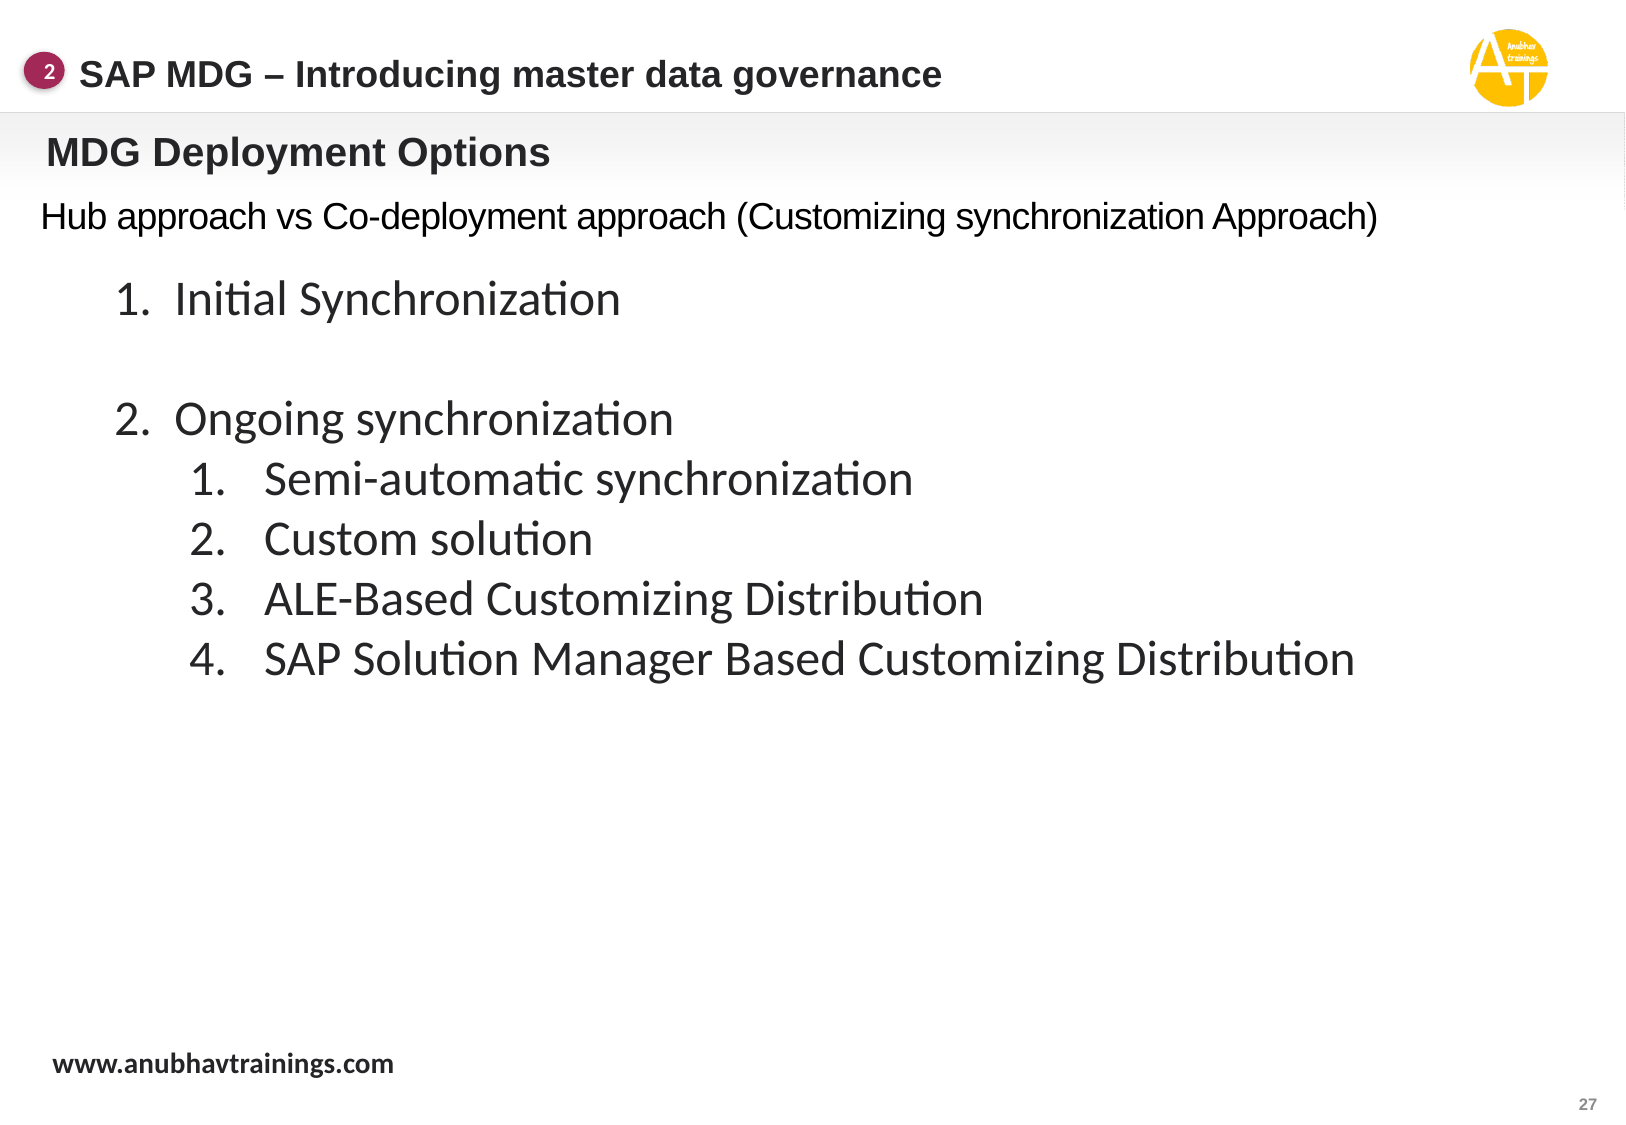

SAP MDG – Introducing master data governance
2
MDG Deployment Options

Hub approach vs Co-deployment approach (Customizing synchronization Approach)
1.  Initial Synchronization

2.  Ongoing synchronization
Semi-automatic synchronization
Custom solution
ALE-Based Customizing Distribution
SAP Solution Manager Based Customizing Distribution